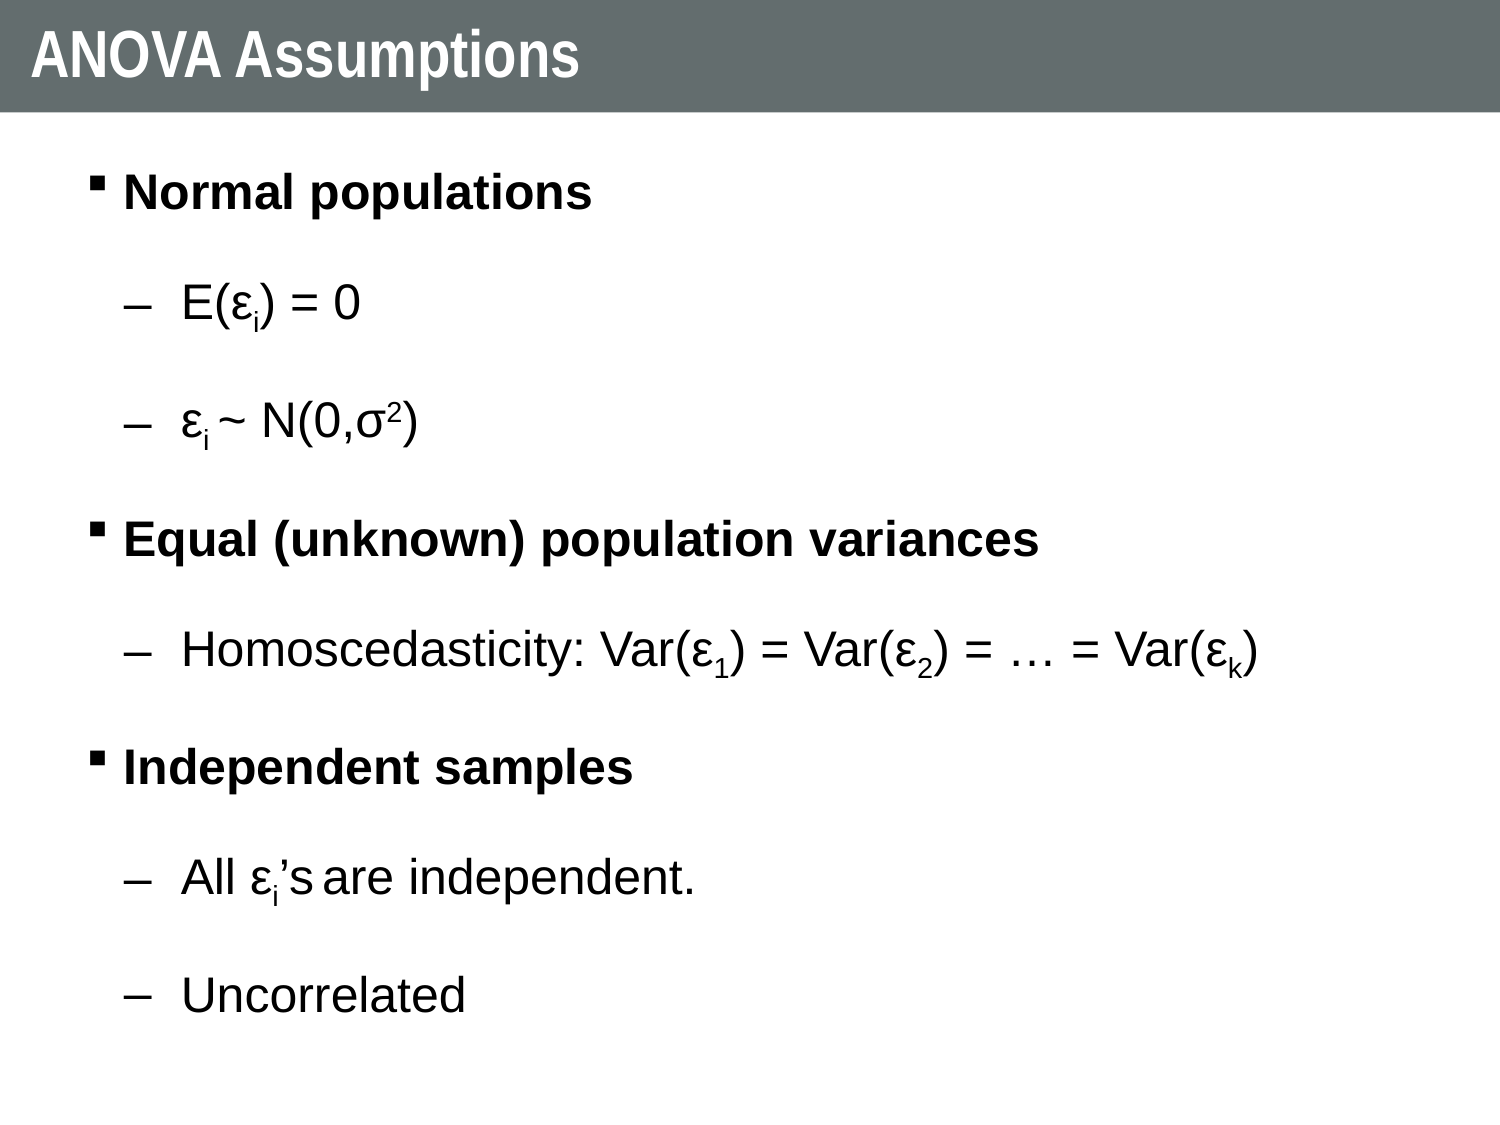

# ANOVA Assumptions
Normal populations
E(εi) = 0
εi ~ N(0,σ2)
Equal (unknown) population variances
Homoscedasticity: Var(ε1) = Var(ε2) = … = Var(εk)
Independent samples
All εi’s are independent.
Uncorrelated